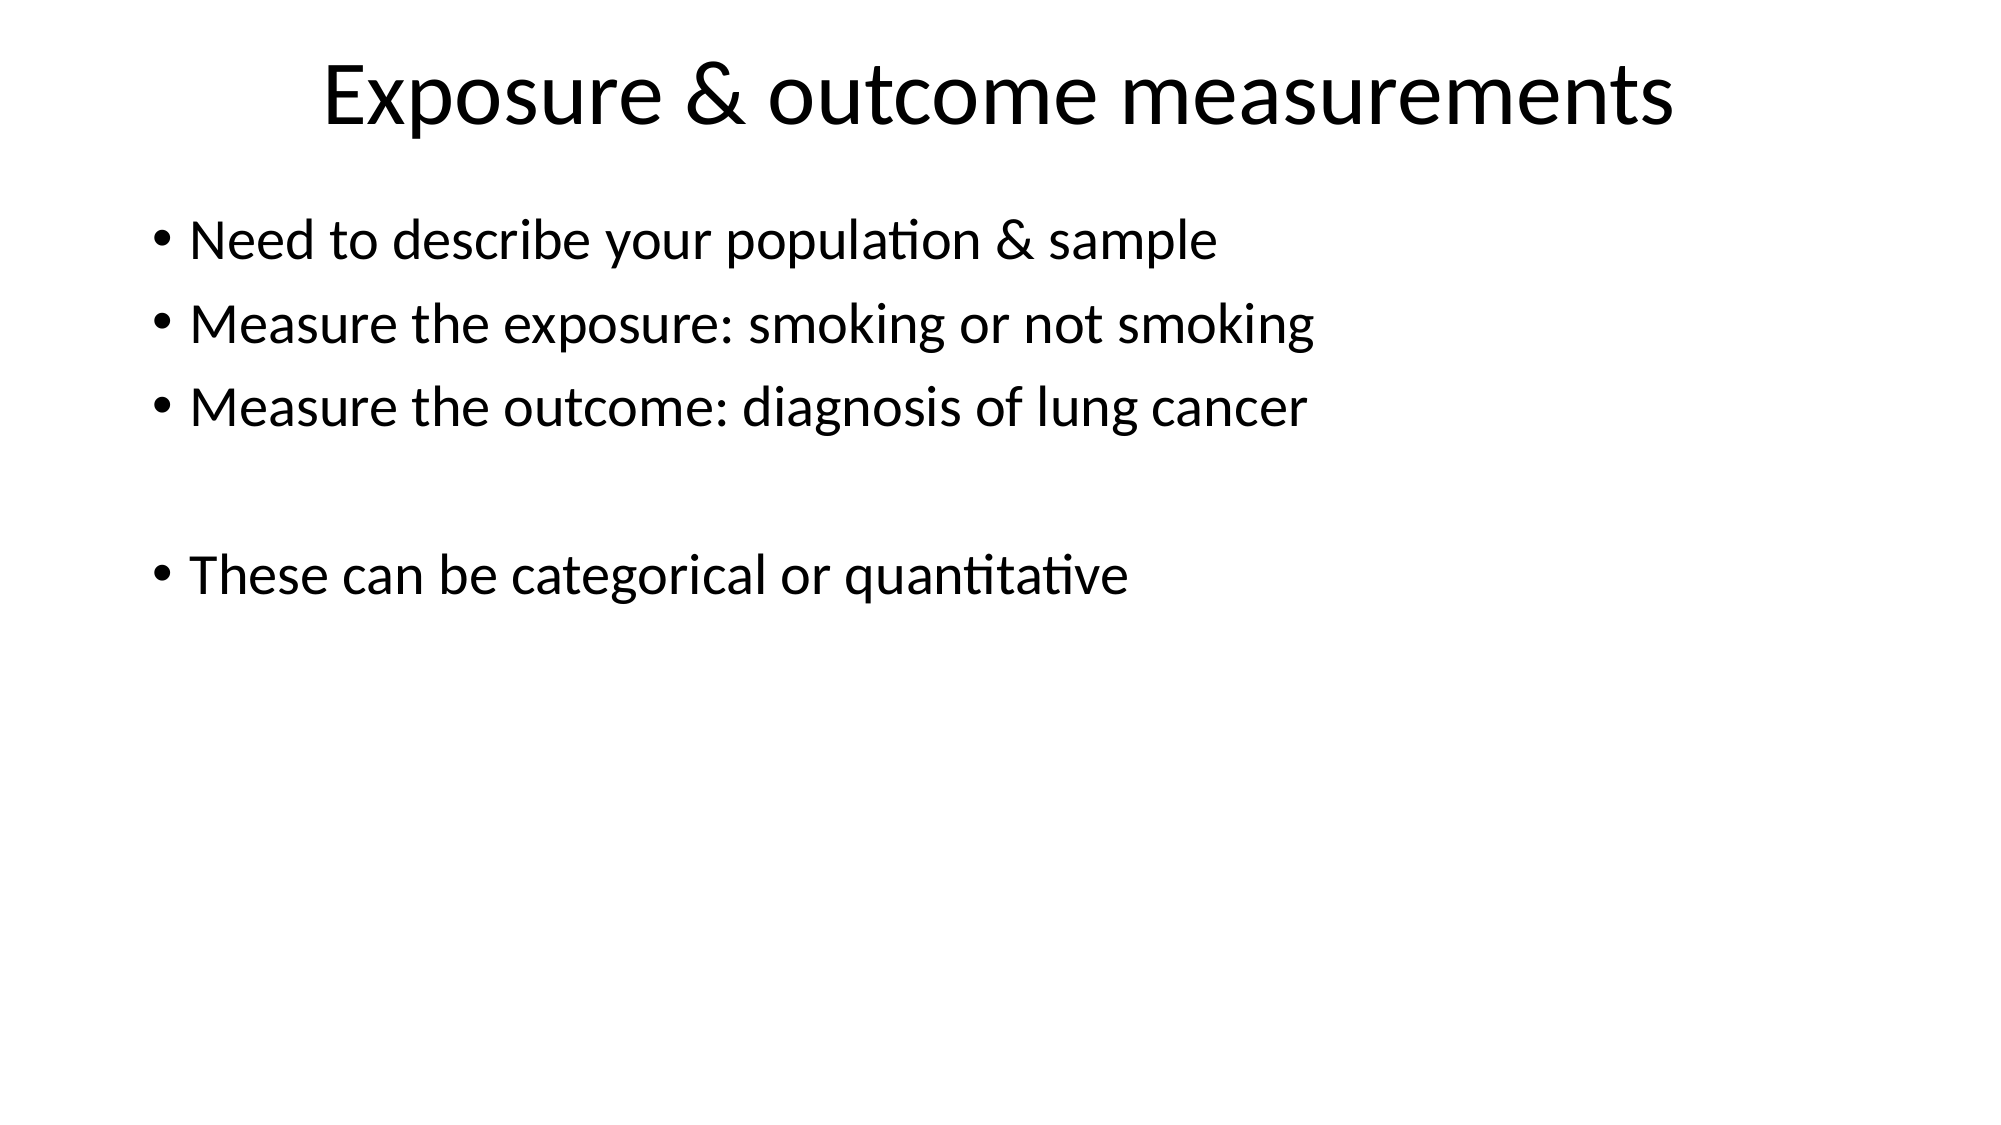

# Exposure & outcome measurements
Need to describe your population & sample
Measure the exposure: smoking or not smoking
Measure the outcome: diagnosis of lung cancer

These can be categorical or quantitative